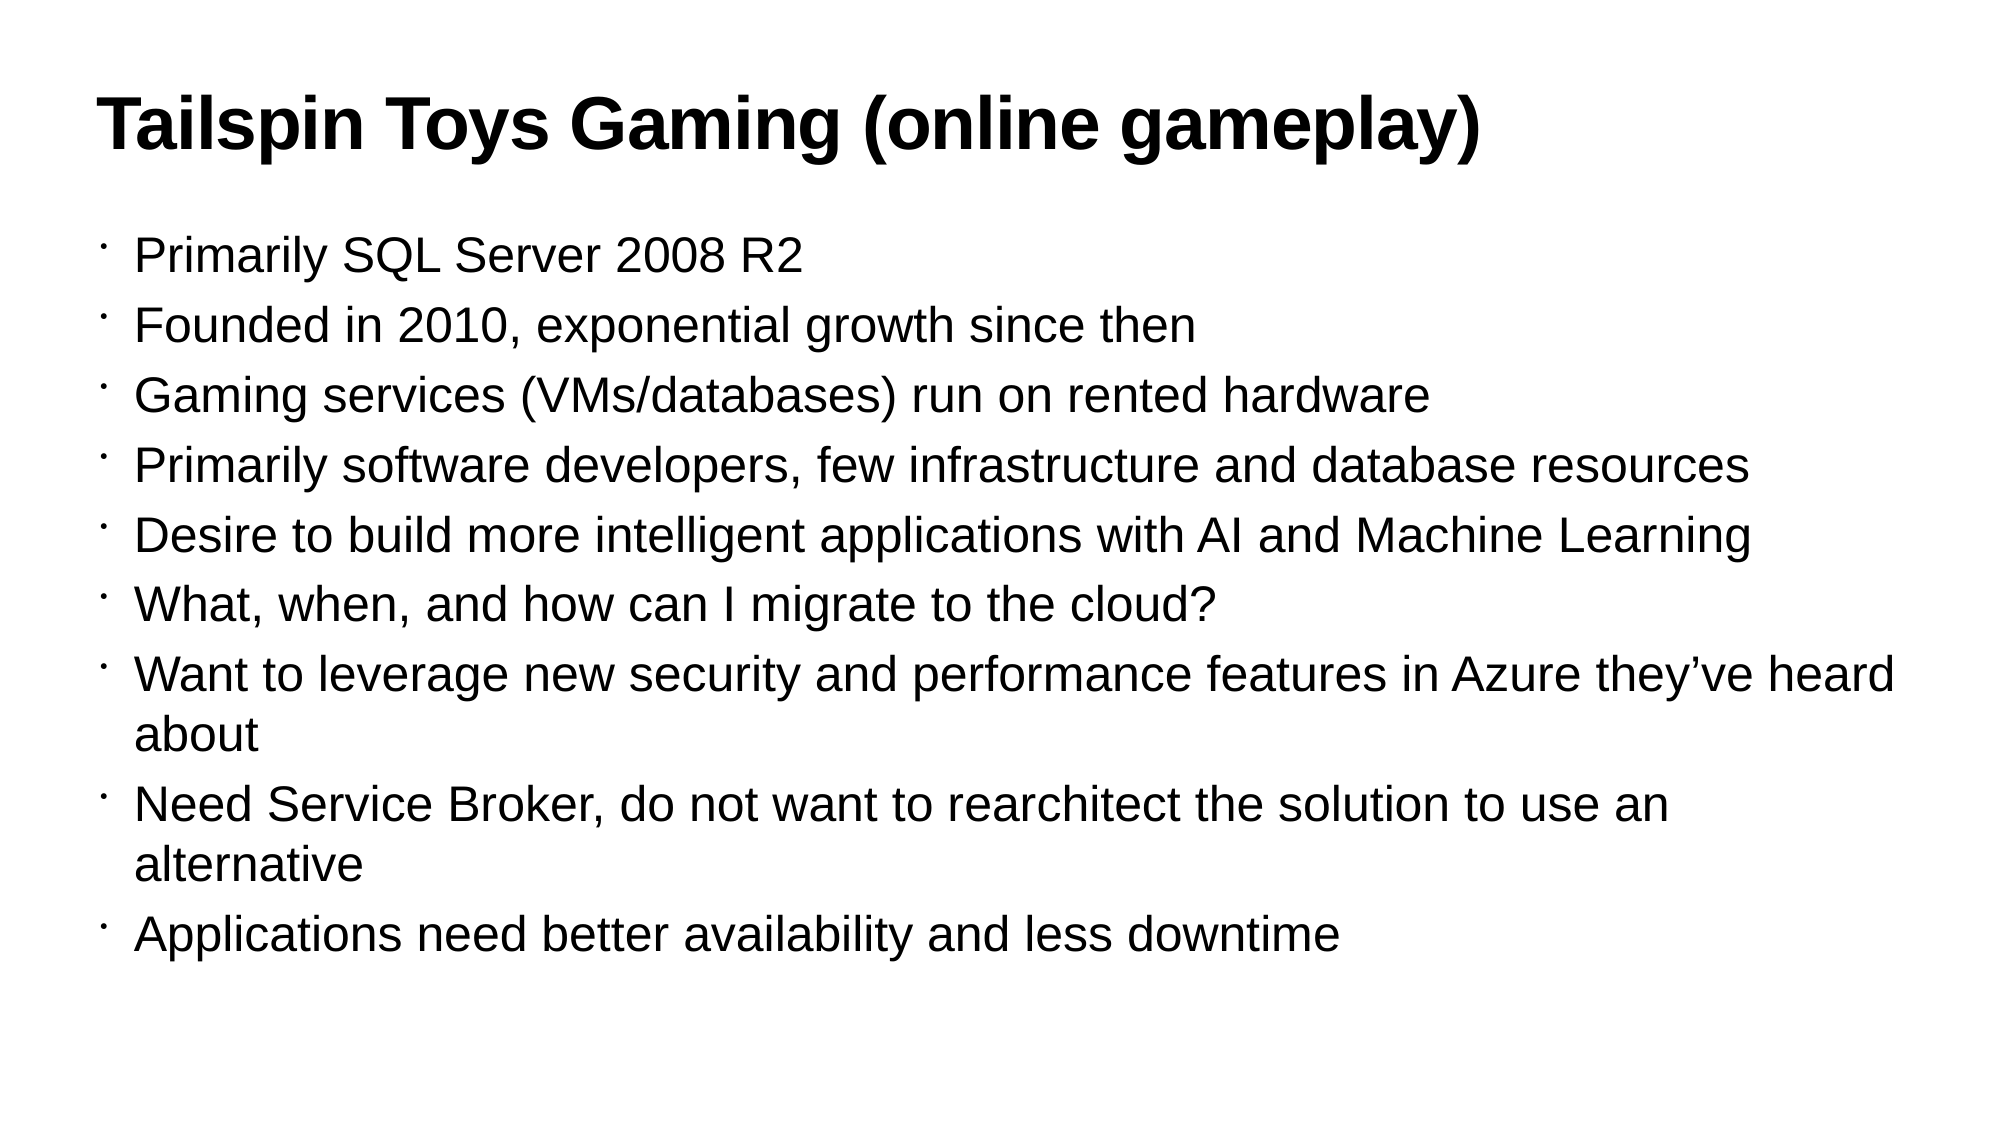

# Tailspin Toys Gaming (online gameplay)
Primarily SQL Server 2008 R2
Founded in 2010, exponential growth since then
Gaming services (VMs/databases) run on rented hardware
Primarily software developers, few infrastructure and database resources
Desire to build more intelligent applications with AI and Machine Learning
What, when, and how can I migrate to the cloud?
Want to leverage new security and performance features in Azure they’ve heard about
Need Service Broker, do not want to rearchitect the solution to use an alternative
Applications need better availability and less downtime